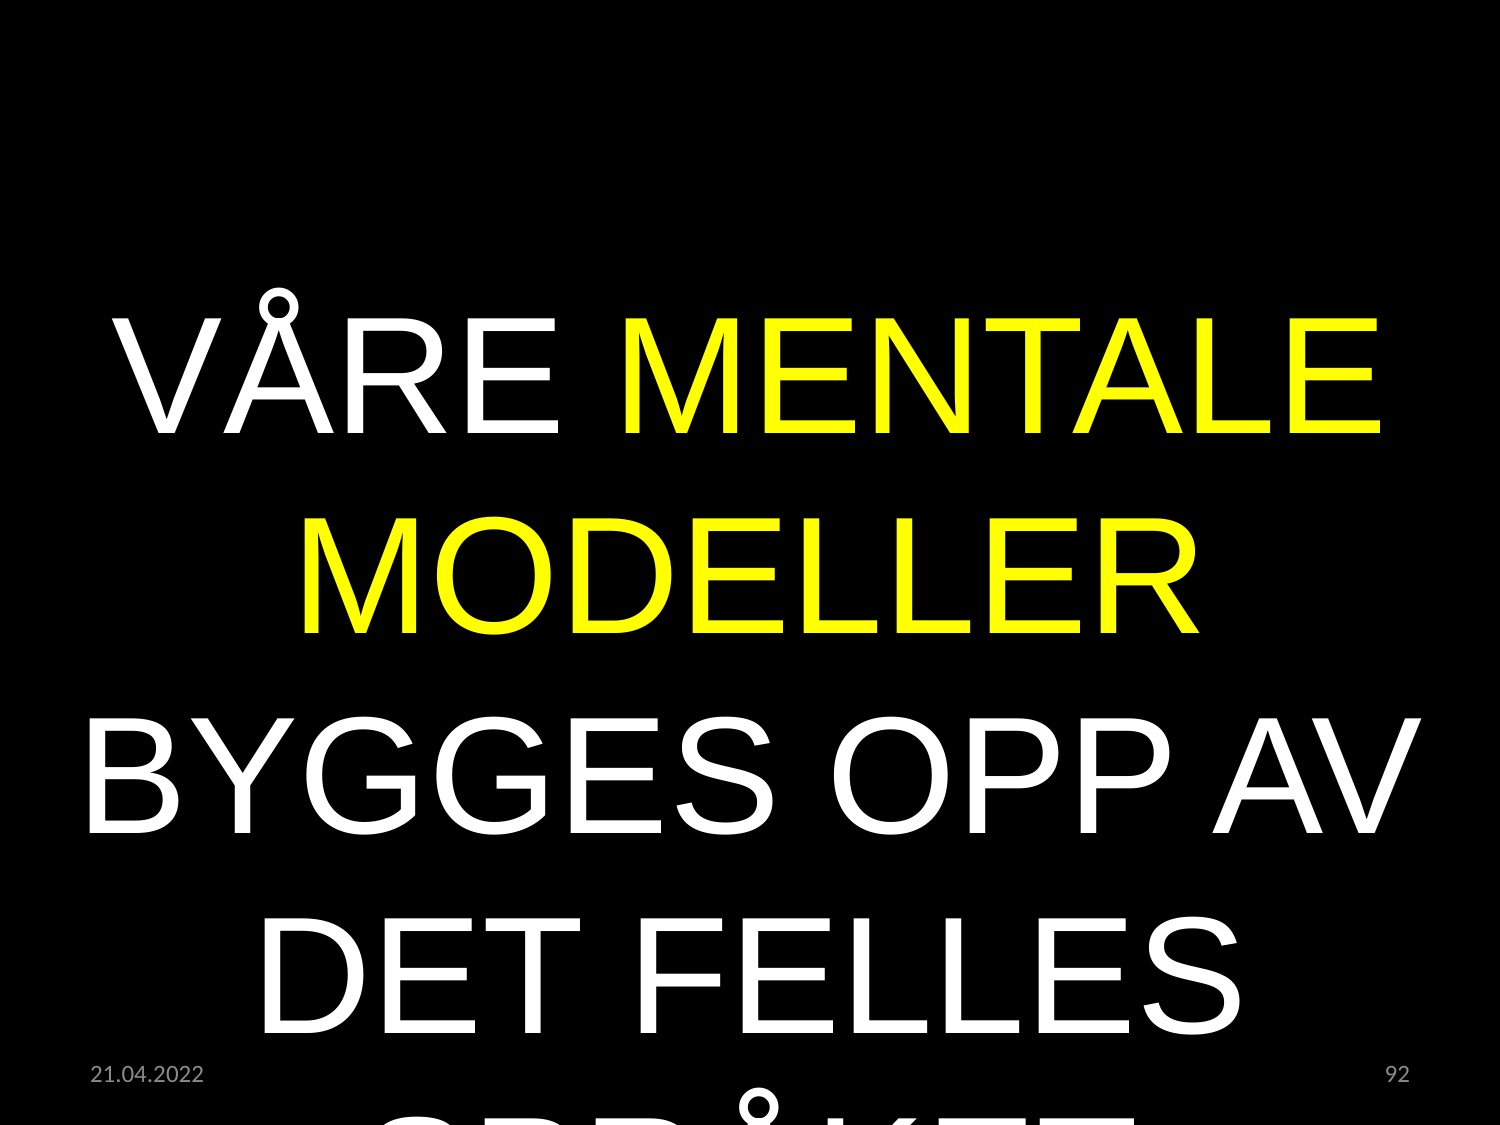

VÅRE MENTALE MODELLER BYGGES OPP AV
DET FELLES SPRÅKET
21.04.2022
92